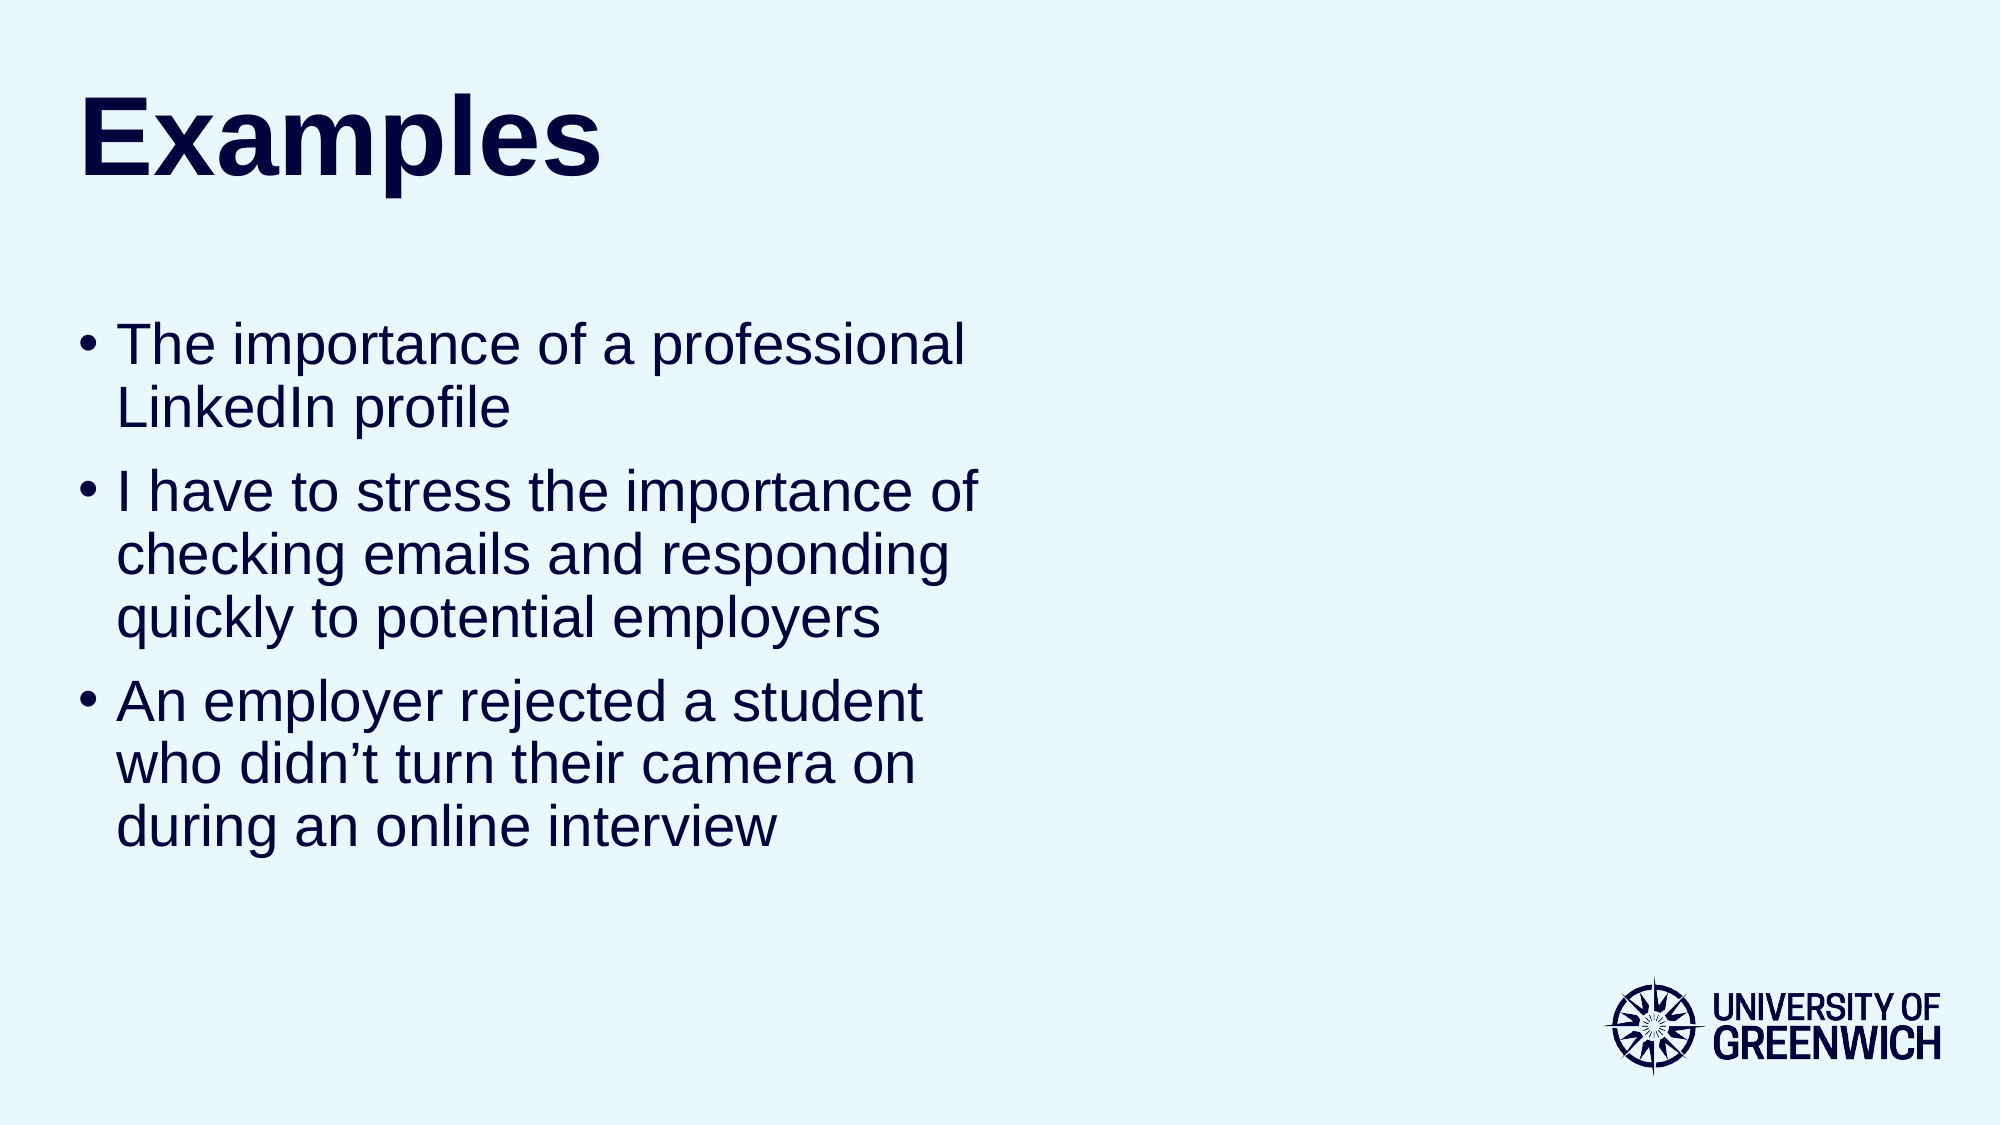

# Examples
The importance of a professional LinkedIn profile
I have to stress the importance of checking emails and responding quickly to potential employers
An employer rejected a student who didn’t turn their camera on during an online interview